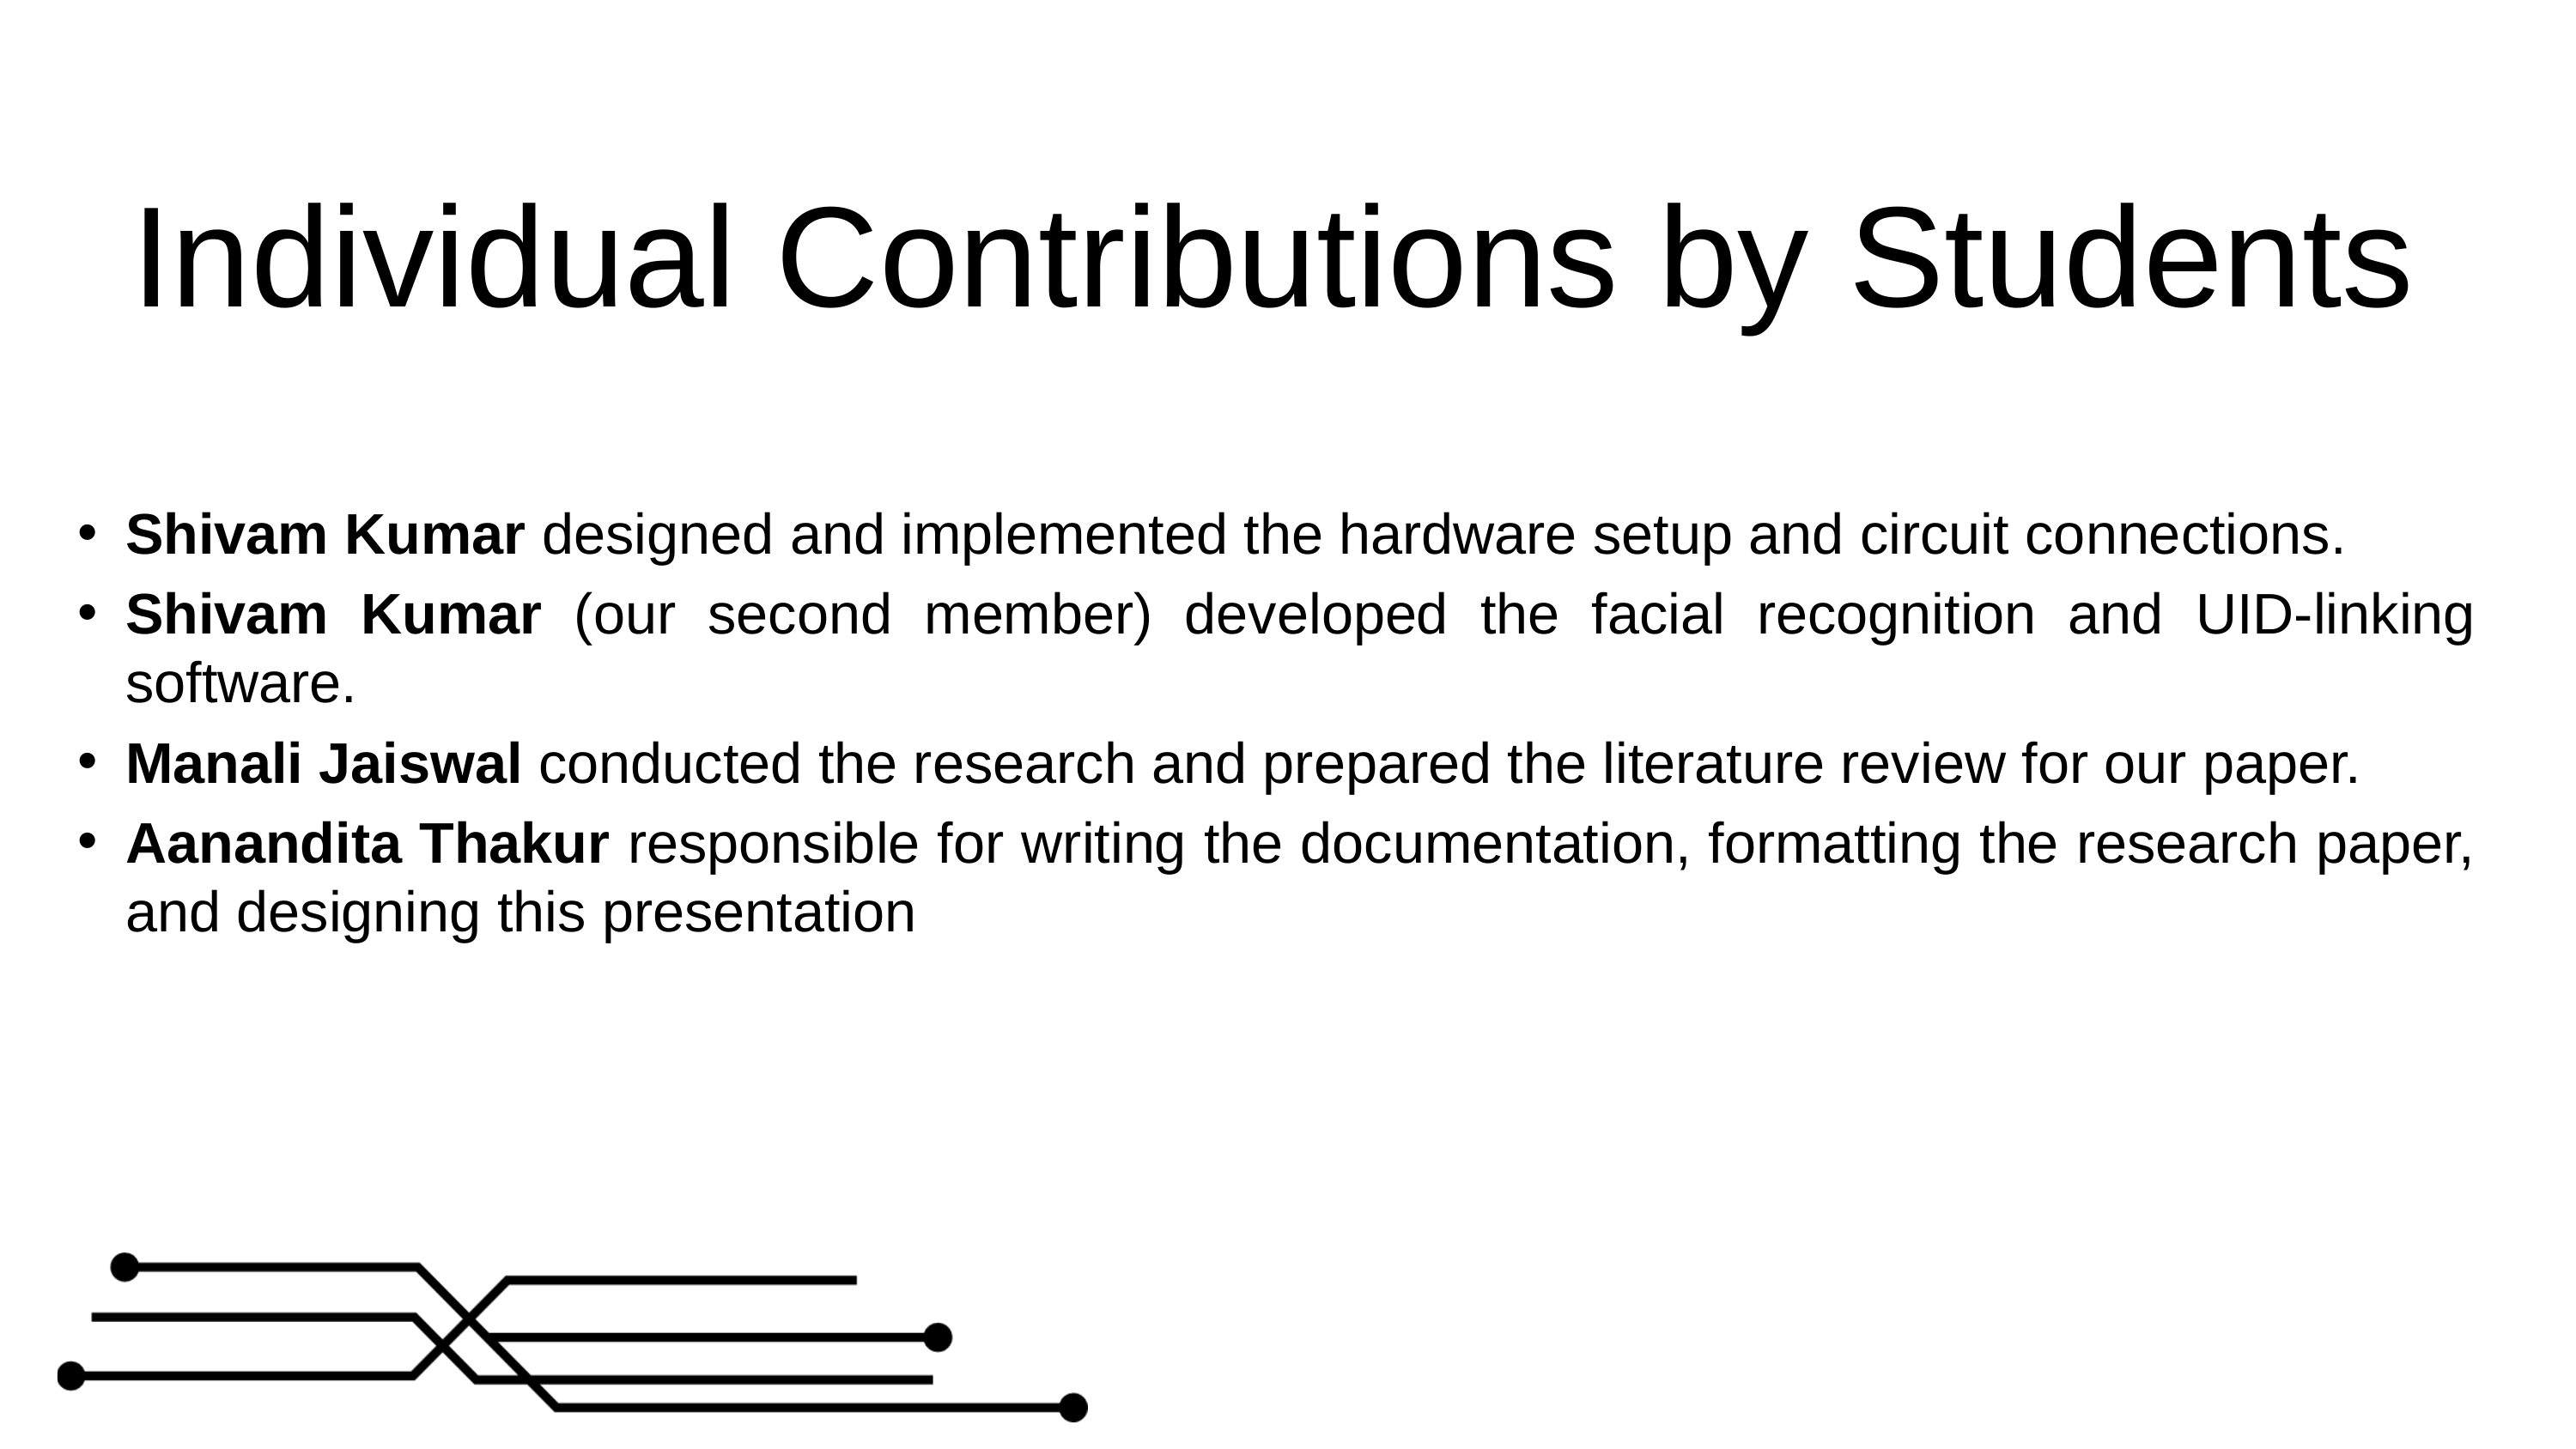

# Individual Contributions by Students
Shivam Kumar designed and implemented the hardware setup and circuit connections.
Shivam Kumar (our second member) developed the facial recognition and UID-linking software.
Manali Jaiswal conducted the research and prepared the literature review for our paper.
Aanandita Thakur responsible for writing the documentation, formatting the research paper, and designing this presentation